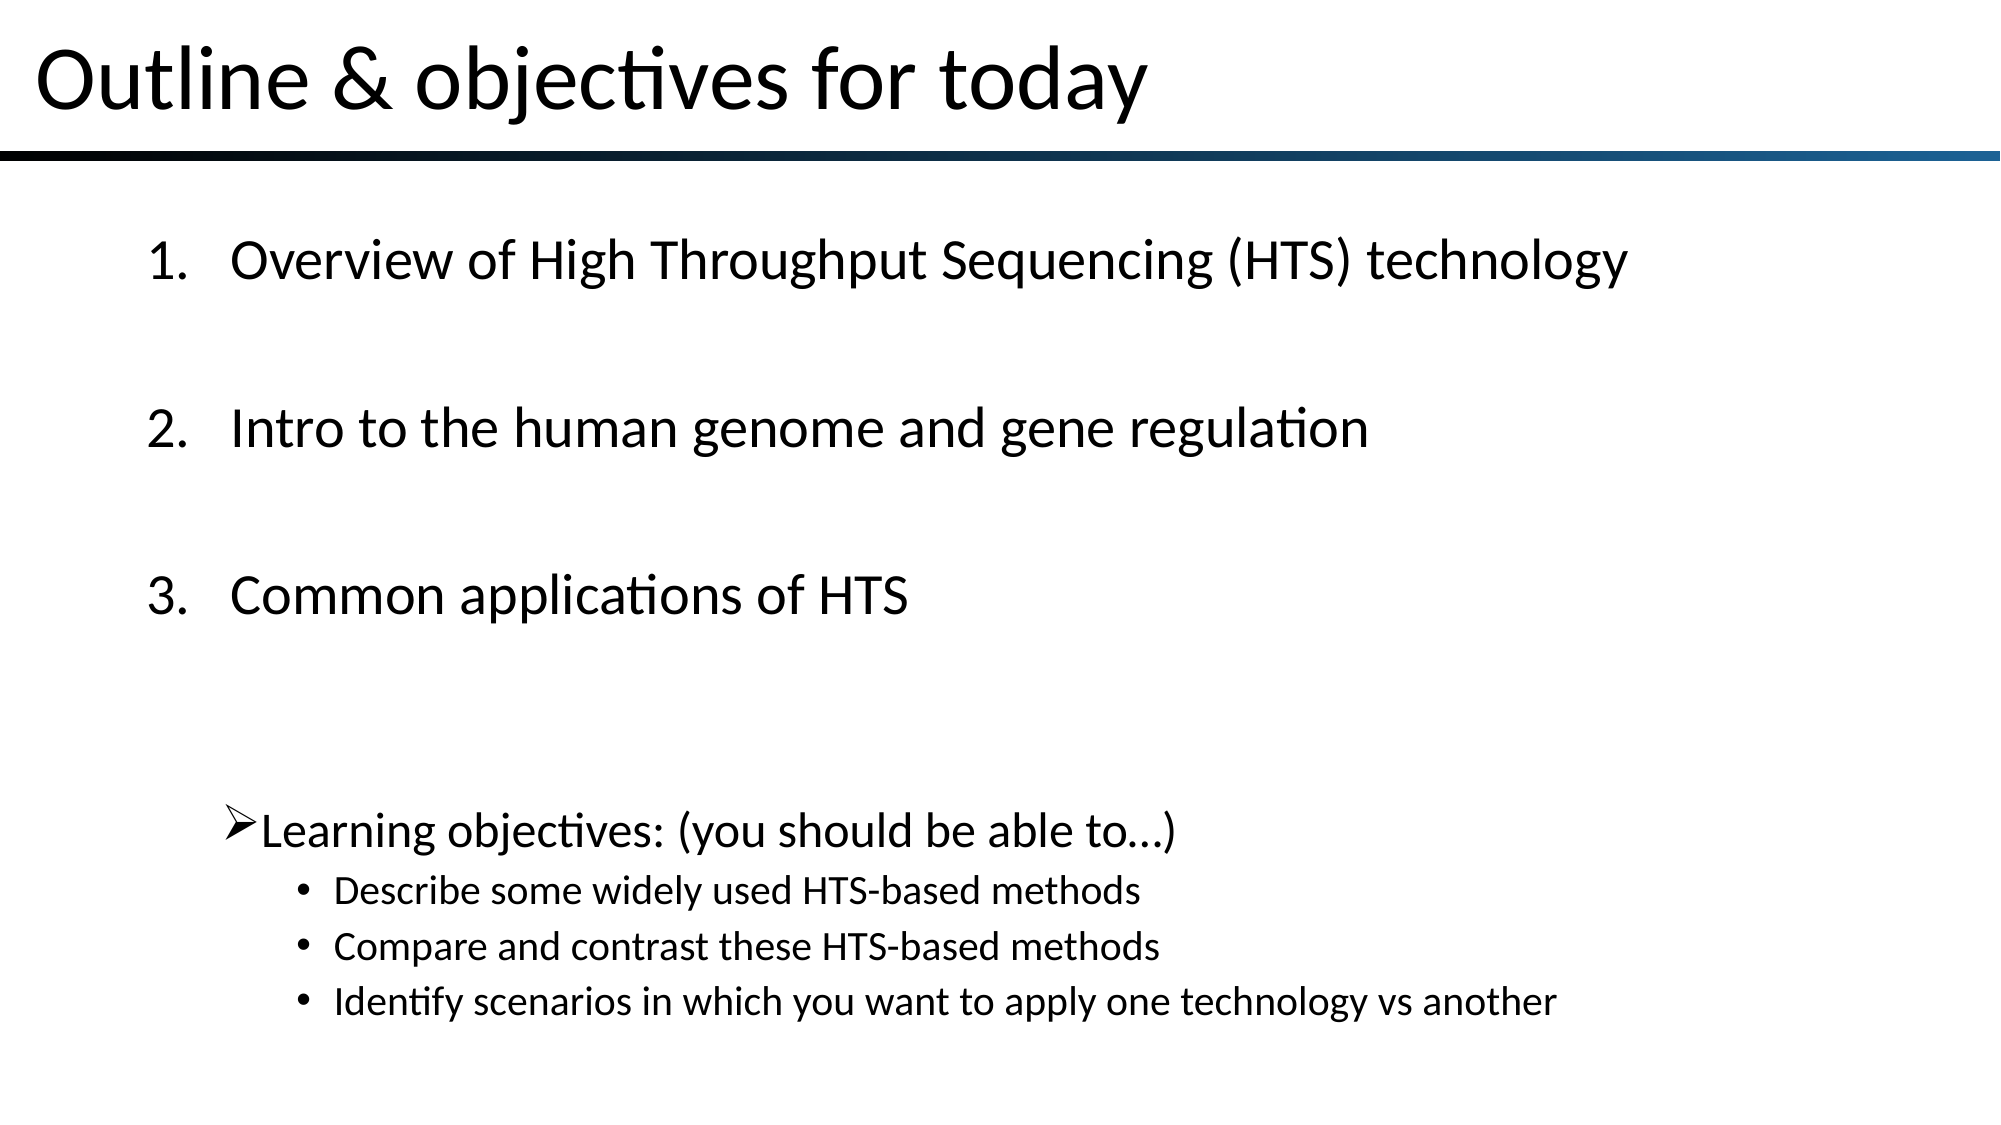

# Outline & objectives for today

Overview of High Throughput Sequencing (HTS) technology

Intro to the human genome and gene regulation

Common applications of HTS

Learning objectives: (you should be able to…)
Describe some widely used HTS-based methods
Compare and contrast these HTS-based methods
Identify scenarios in which you want to apply one technology vs another